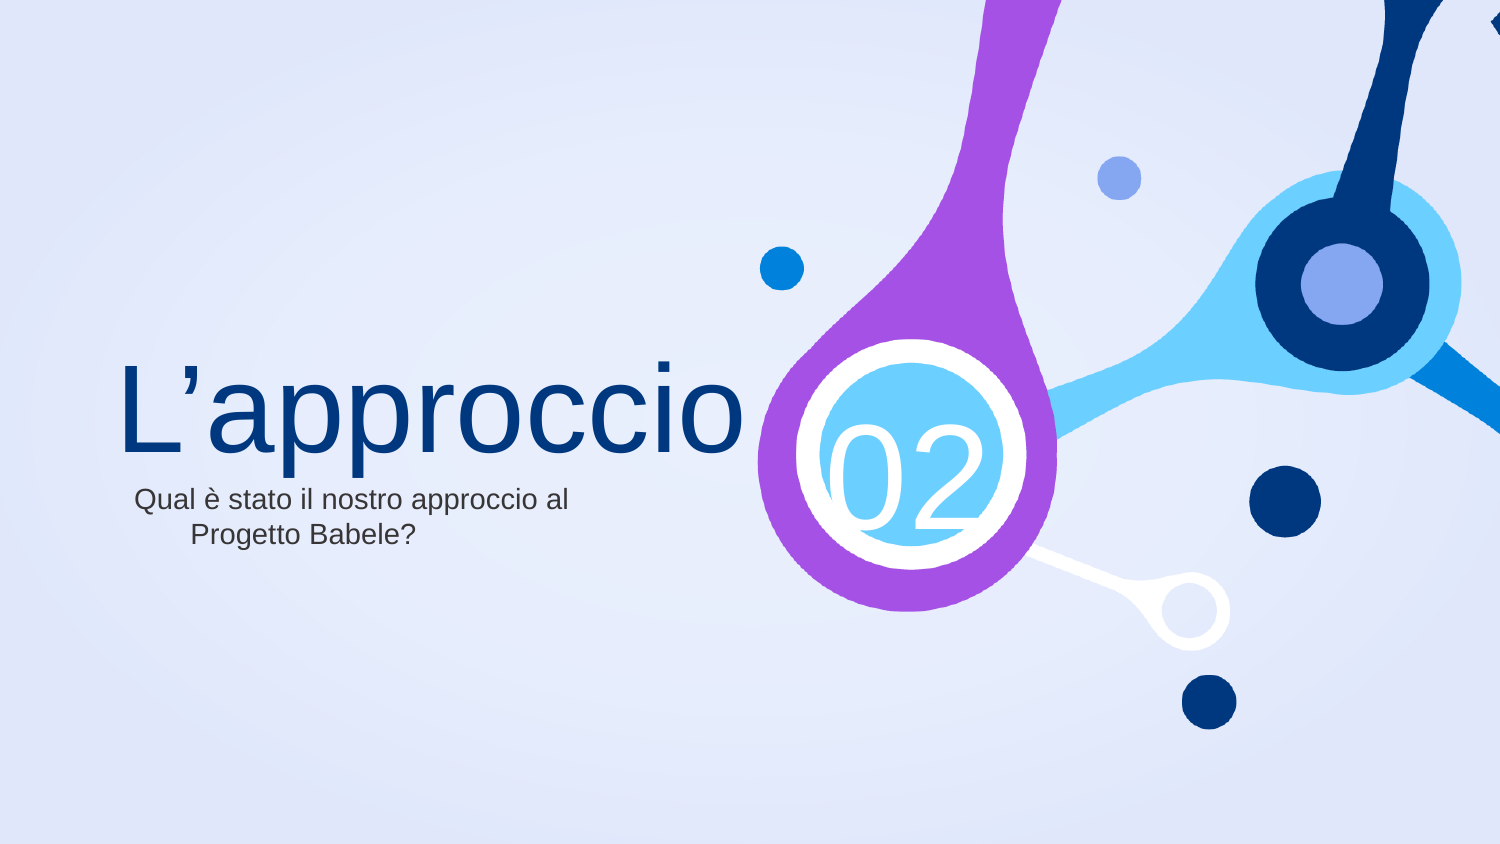

# L’approccio
02
Qual è stato il nostro approccio al Progetto Babele?